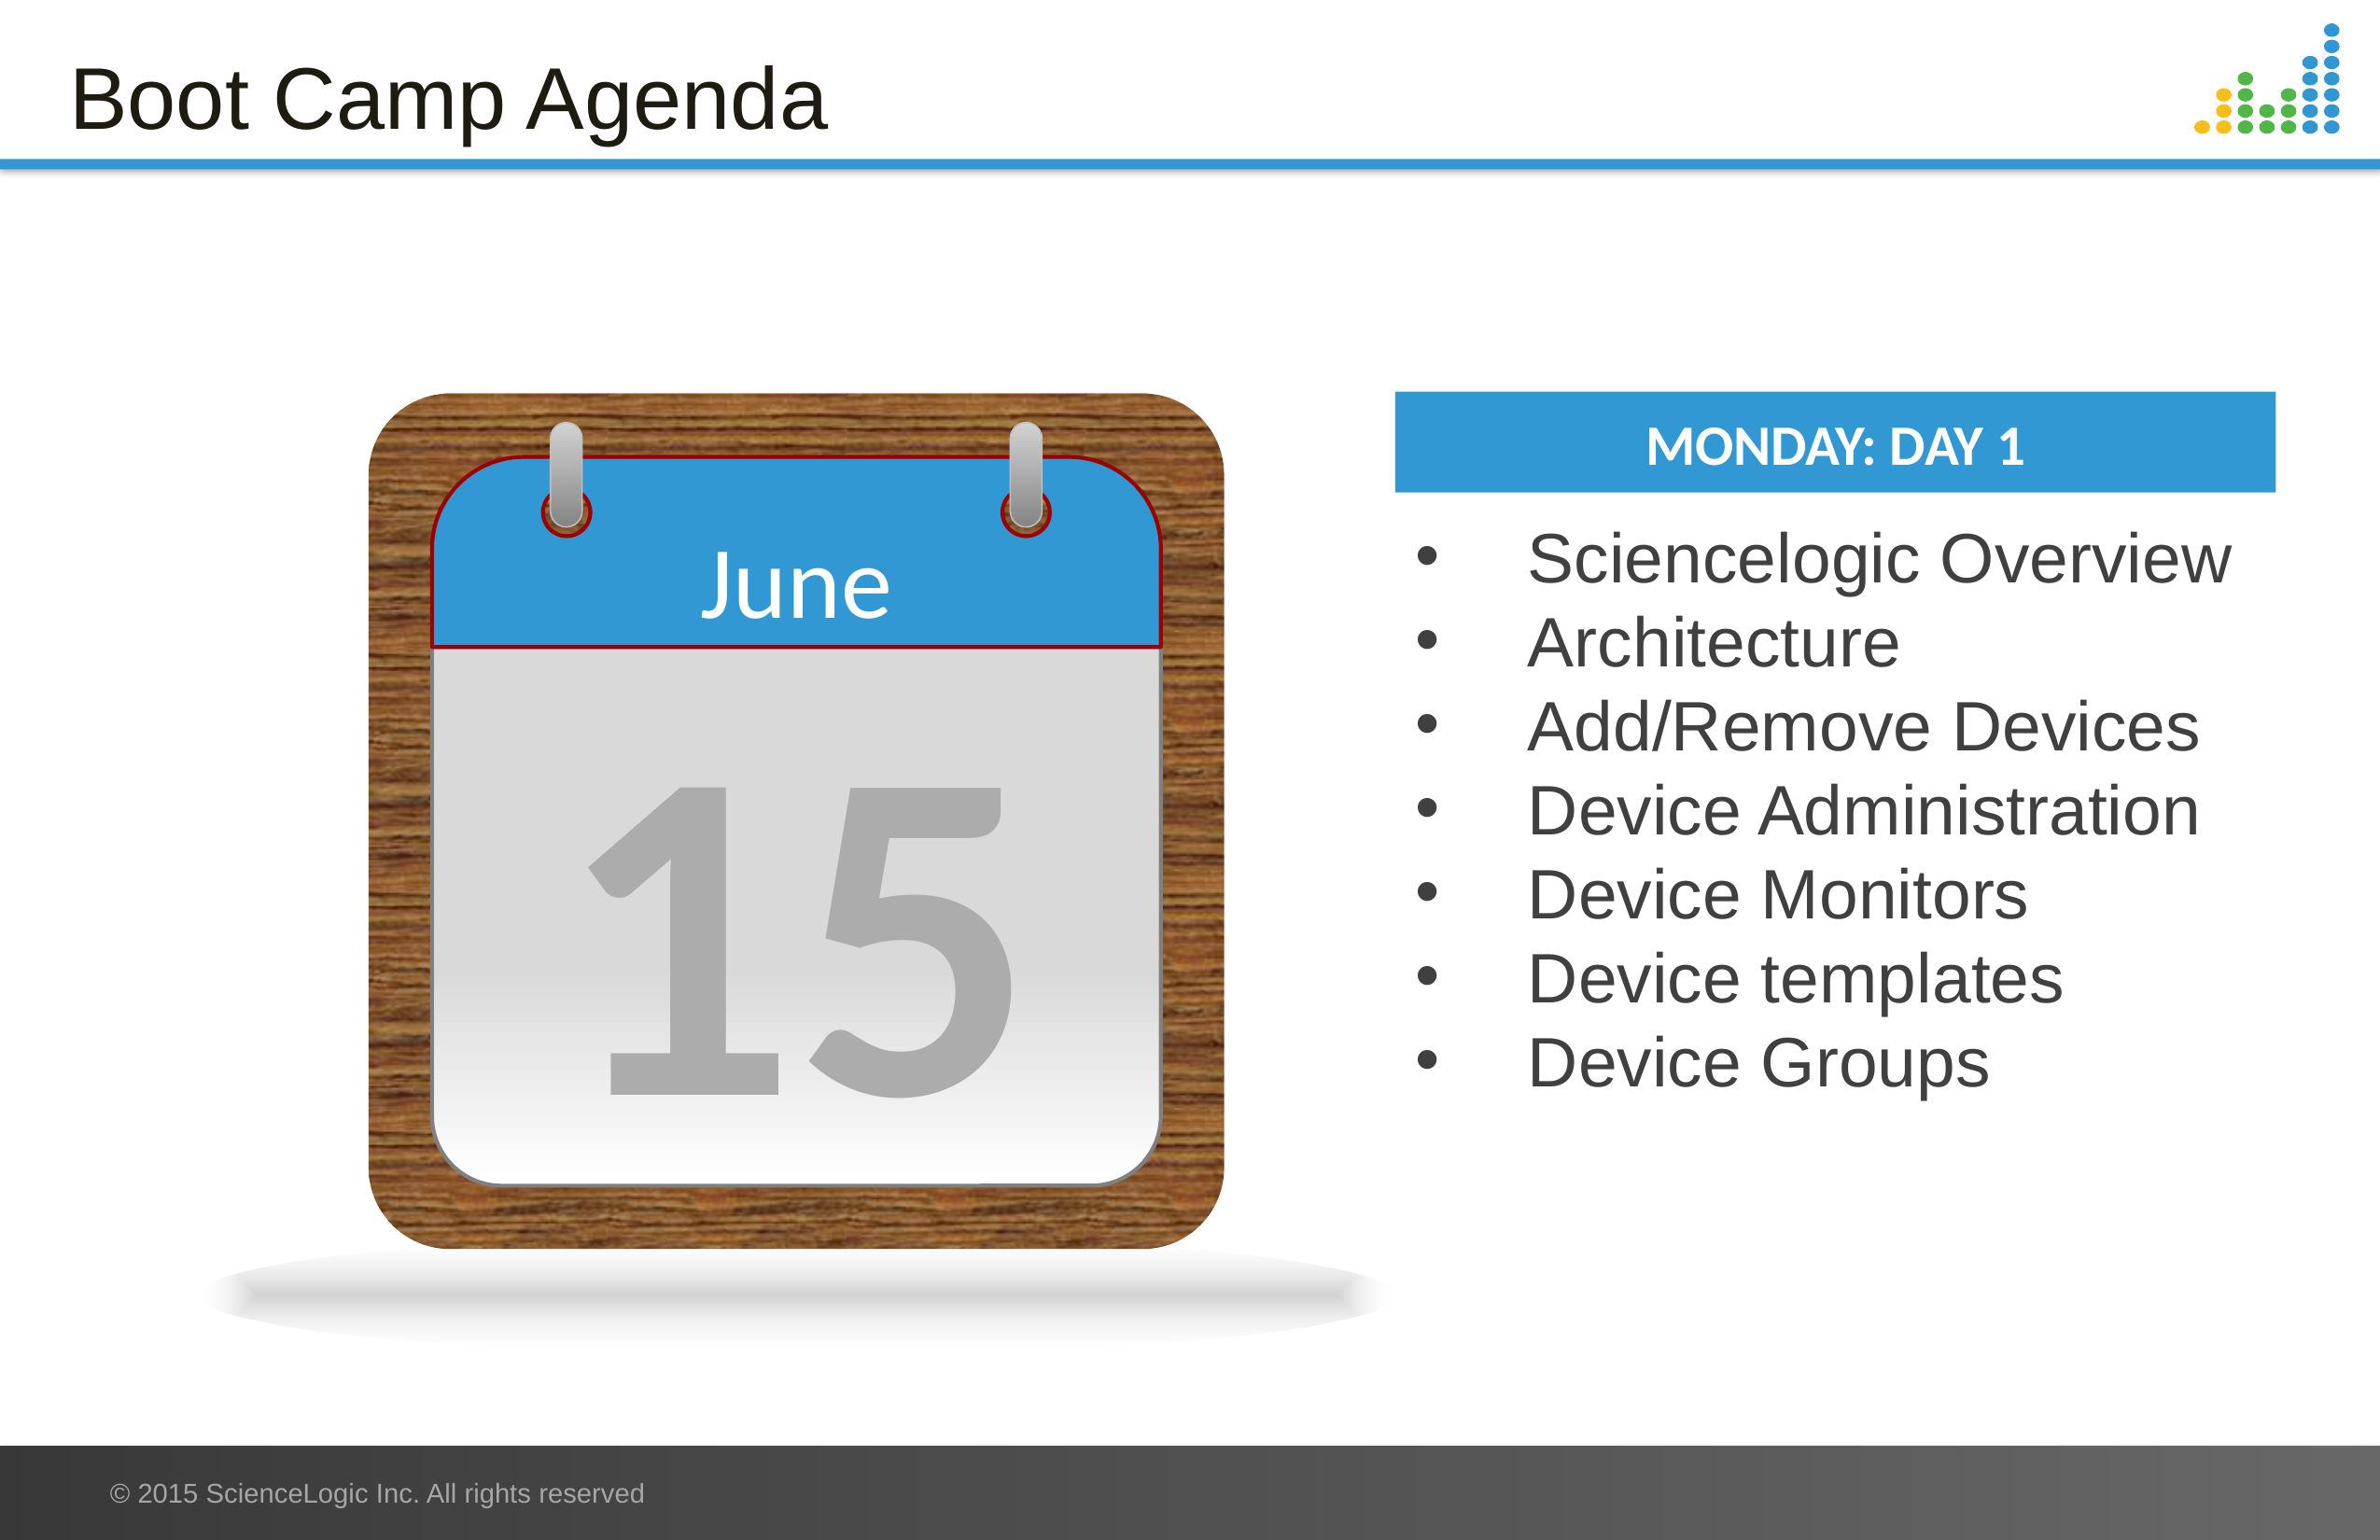

# Boot Camp Agenda
MONDAY: DAY 1
Sciencelogic Overview
Architecture
Add/Remove Devices
Device Administration
Device Monitors
Device templates
Device Groups

June
15